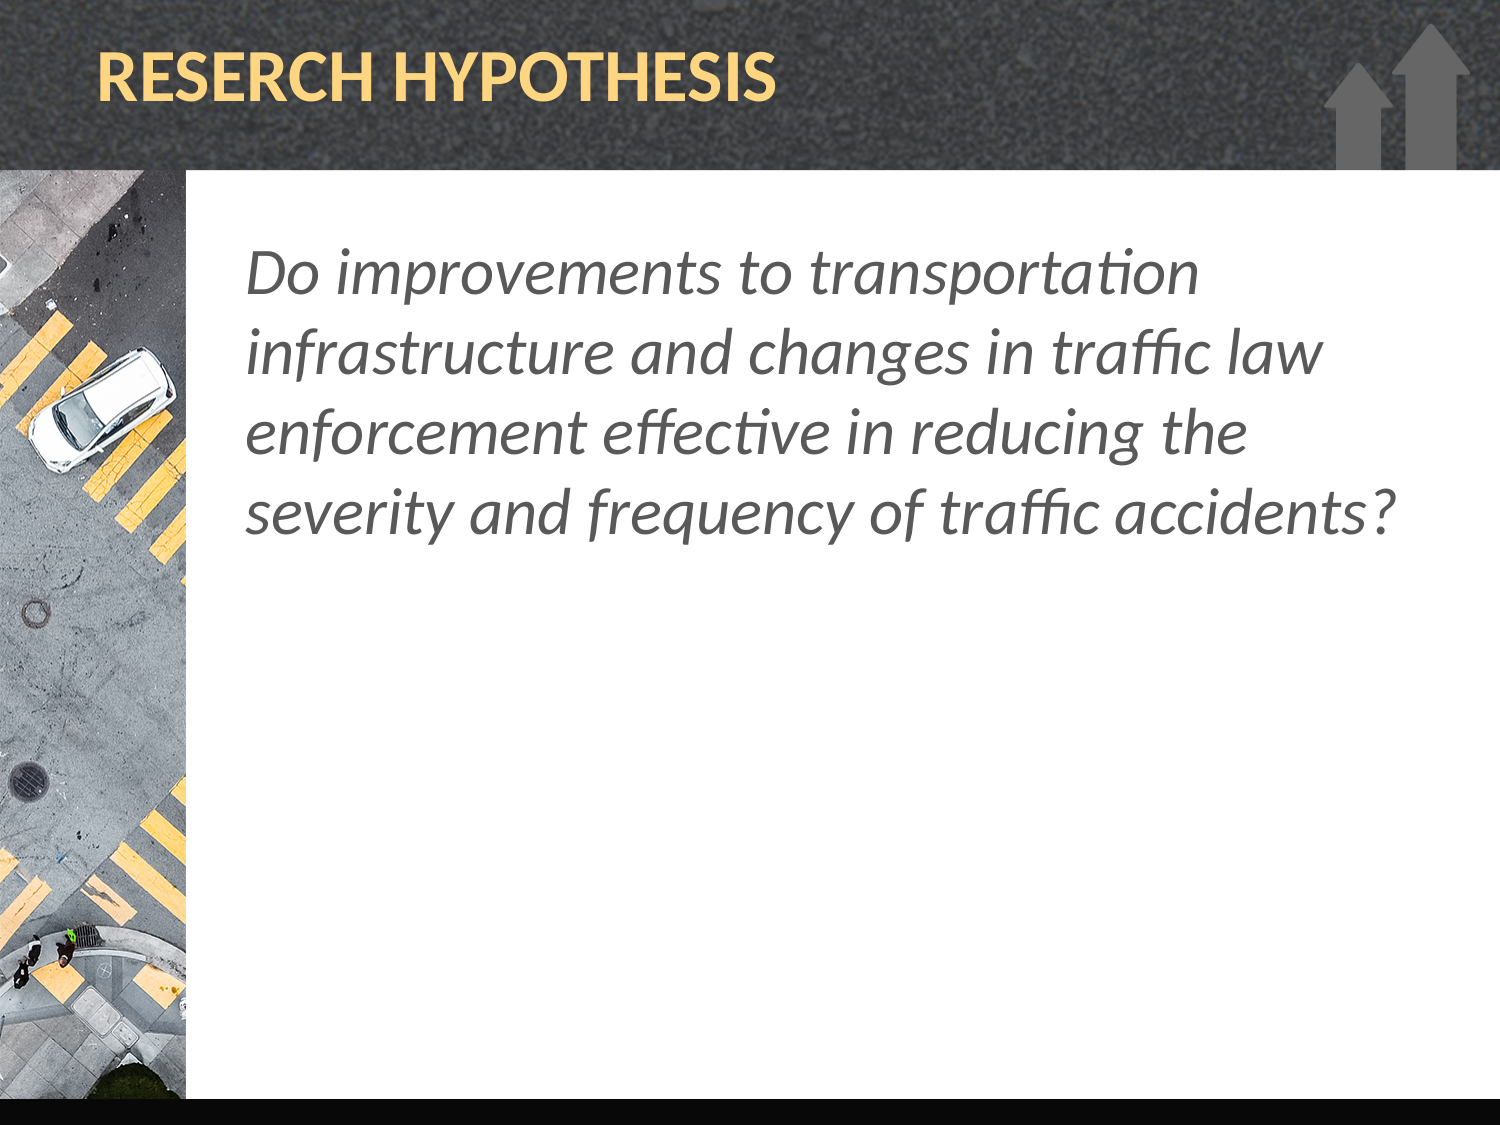

# RESERCH HYPOTHESIS
Do improvements to transportation infrastructure and changes in traffic law enforcement effective in reducing the severity and frequency of traffic accidents?